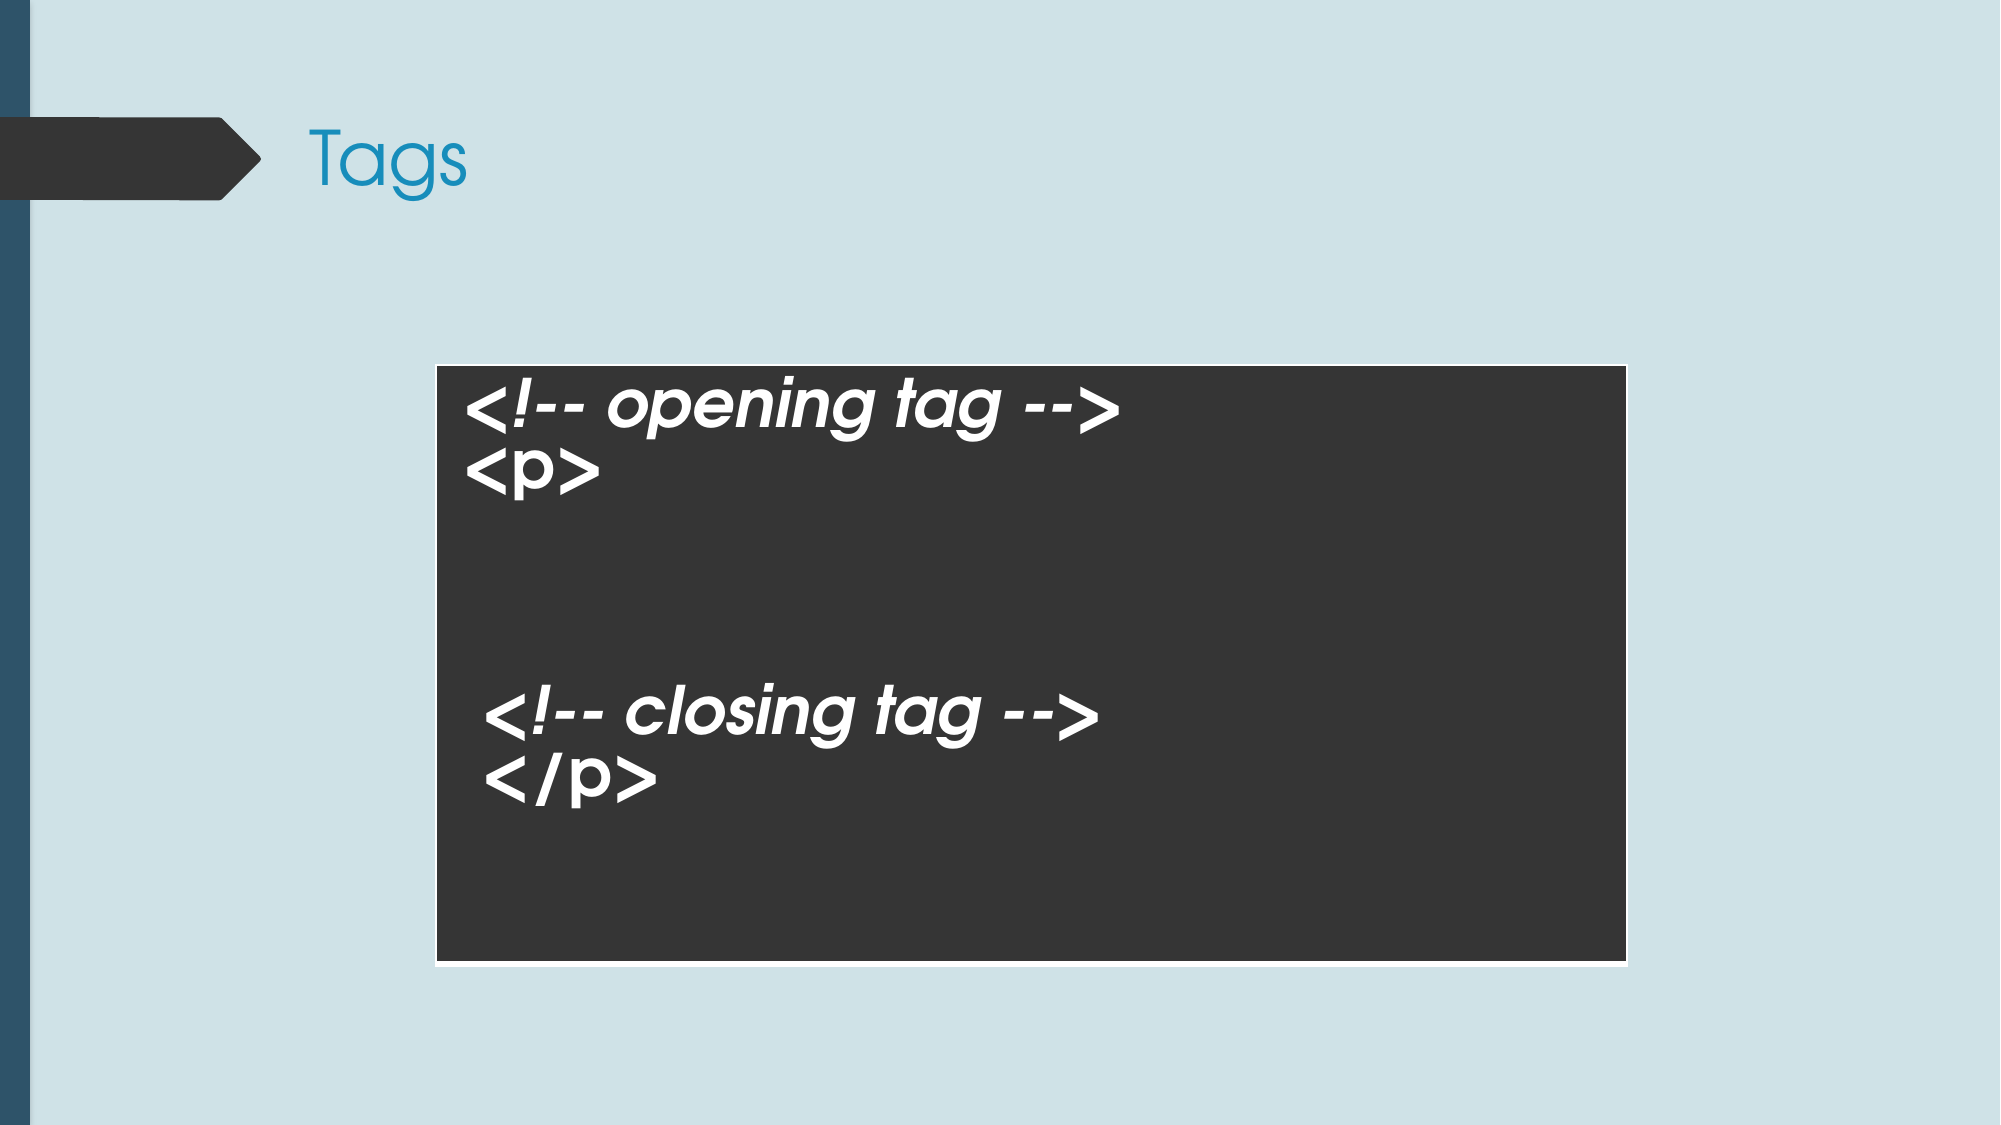

# Tags

| <!-- opening tag --> <p> <!-- closing tag --> </p> |
| --- |